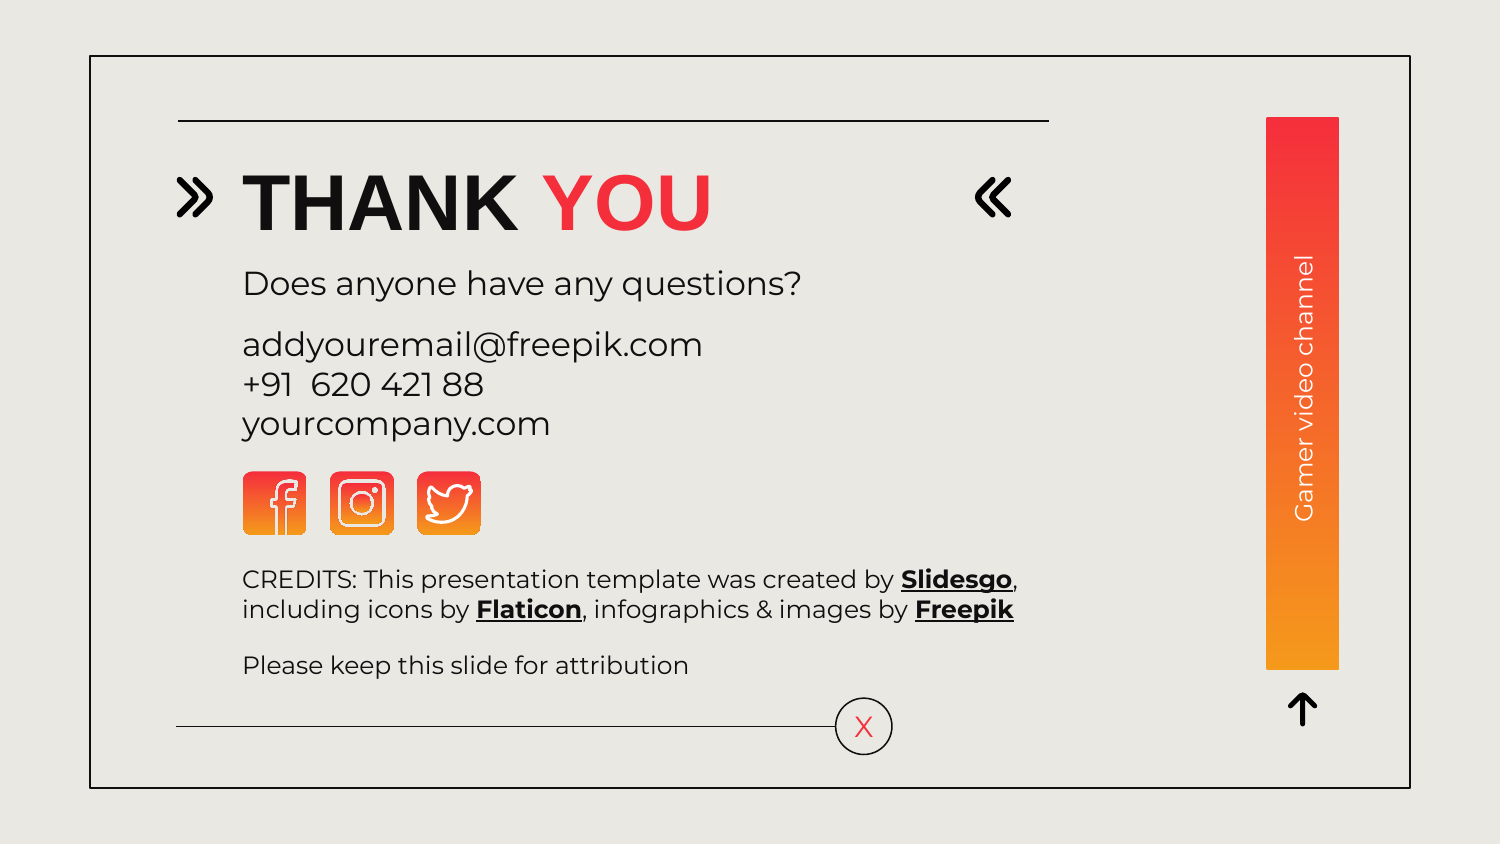

# THANK YOU

Does anyone have any questions?
addyouremail@freepik.com
+91  620 421 88
yourcompany.com
Gamer video channel

Please keep this slide for attribution

X